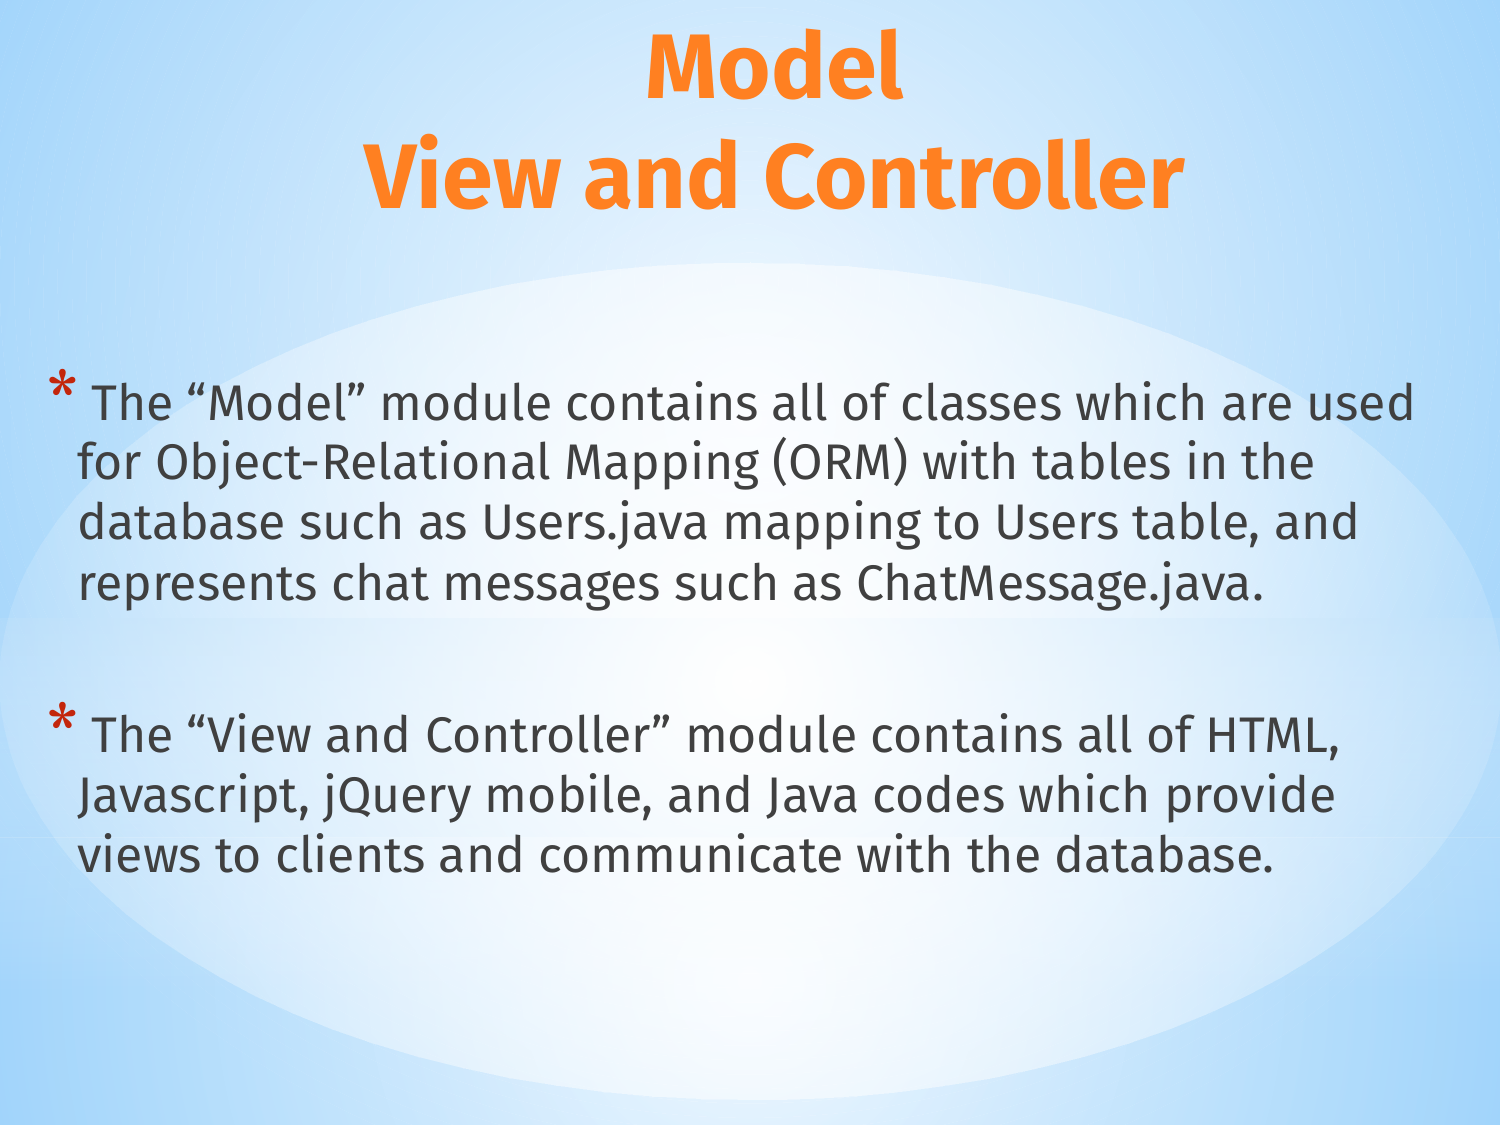

Model
View and Controller
 The “Model” module contains all of classes which are used for Object-Relational Mapping (ORM) with tables in the database such as Users.java mapping to Users table, and represents chat messages such as ChatMessage.java.

 The “View and Controller” module contains all of HTML, Javascript, jQuery mobile, and Java codes which provide views to clients and communicate with the database.